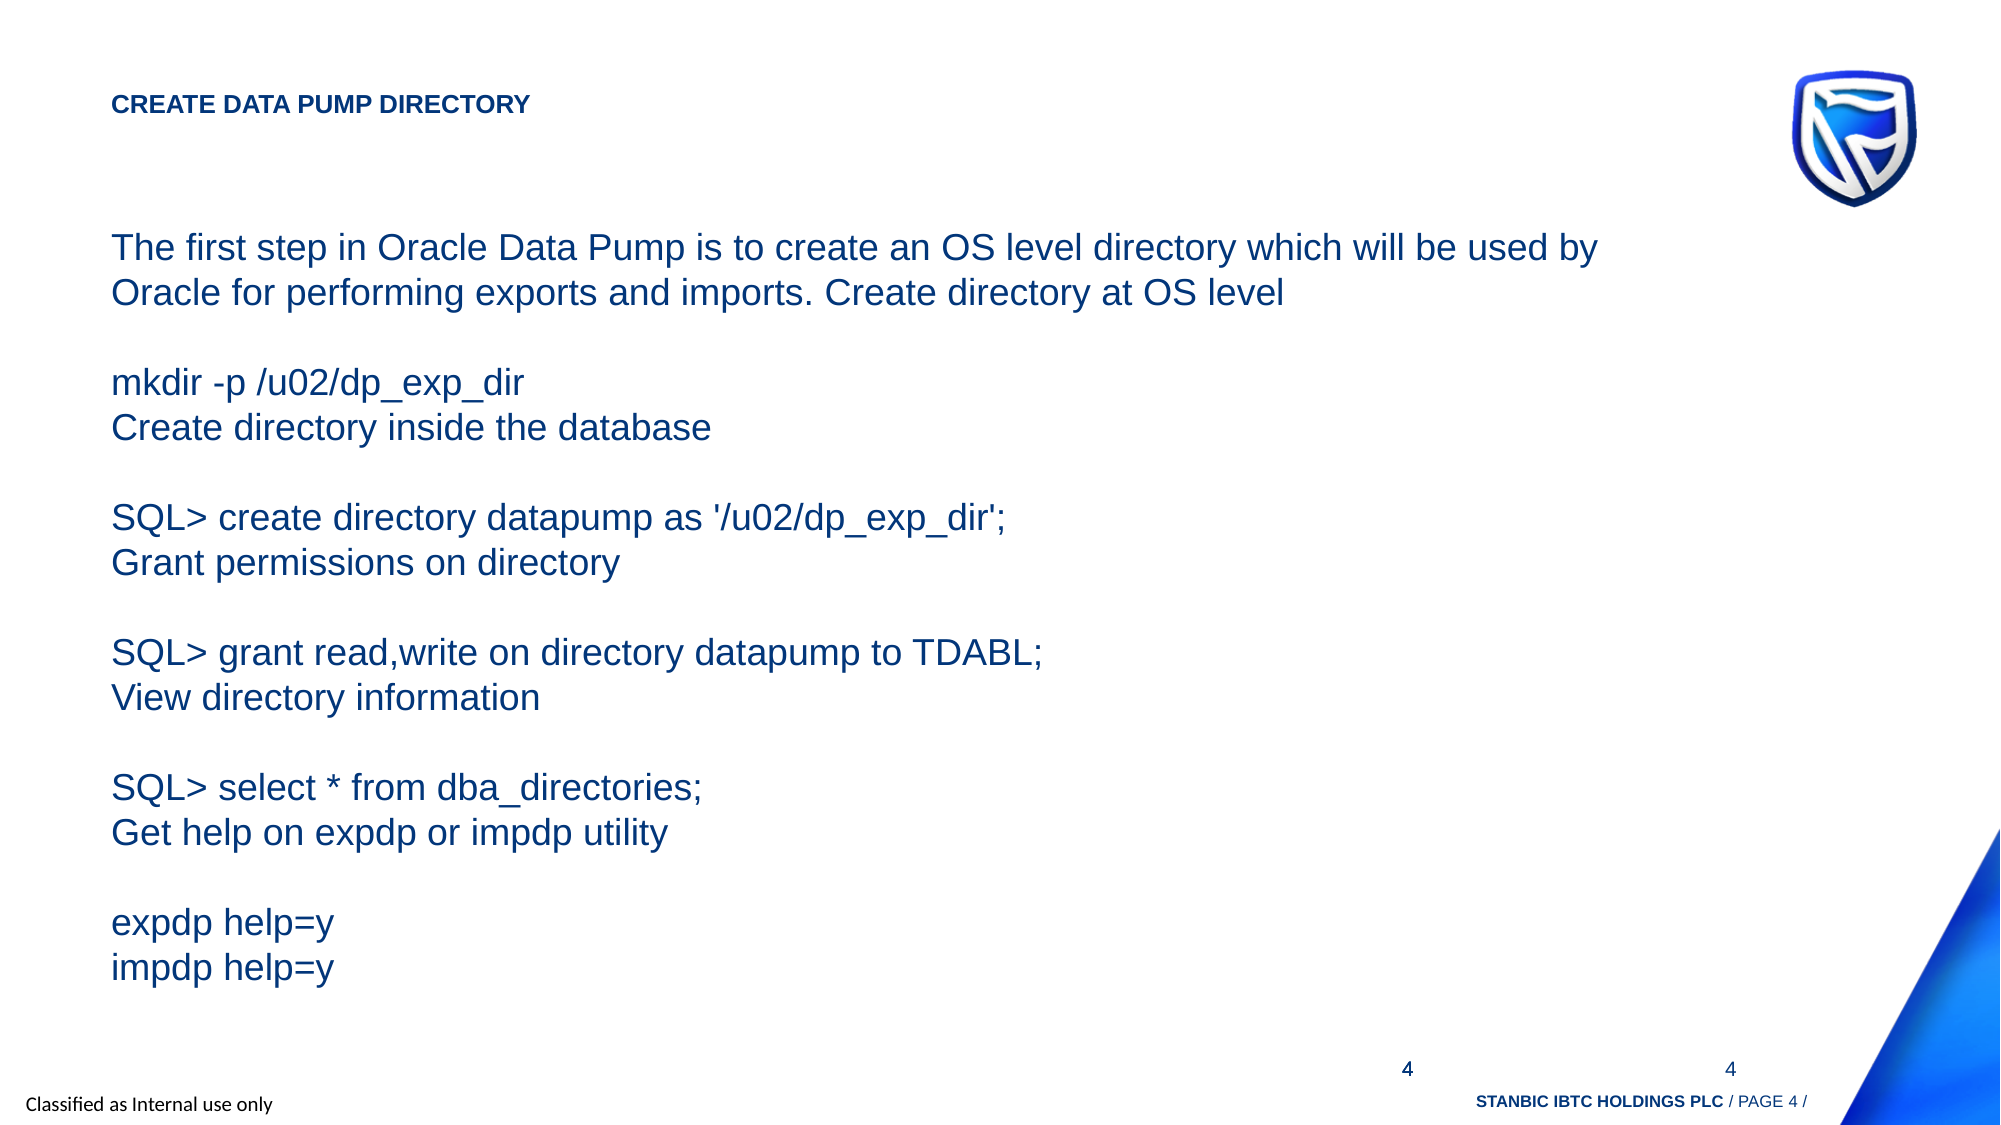

# Create Data Pump Directory
The first step in Oracle Data Pump is to create an OS level directory which will be used by
Oracle for performing exports and imports. Create directory at OS level

mkdir -p /u02/dp_exp_dir
Create directory inside the database

SQL> create directory datapump as '/u02/dp_exp_dir';
Grant permissions on directory

SQL> grant read,write on directory datapump to TDABL;
View directory information

SQL> select * from dba_directories;
Get help on expdp or impdp utility

expdp help=y
impdp help=y